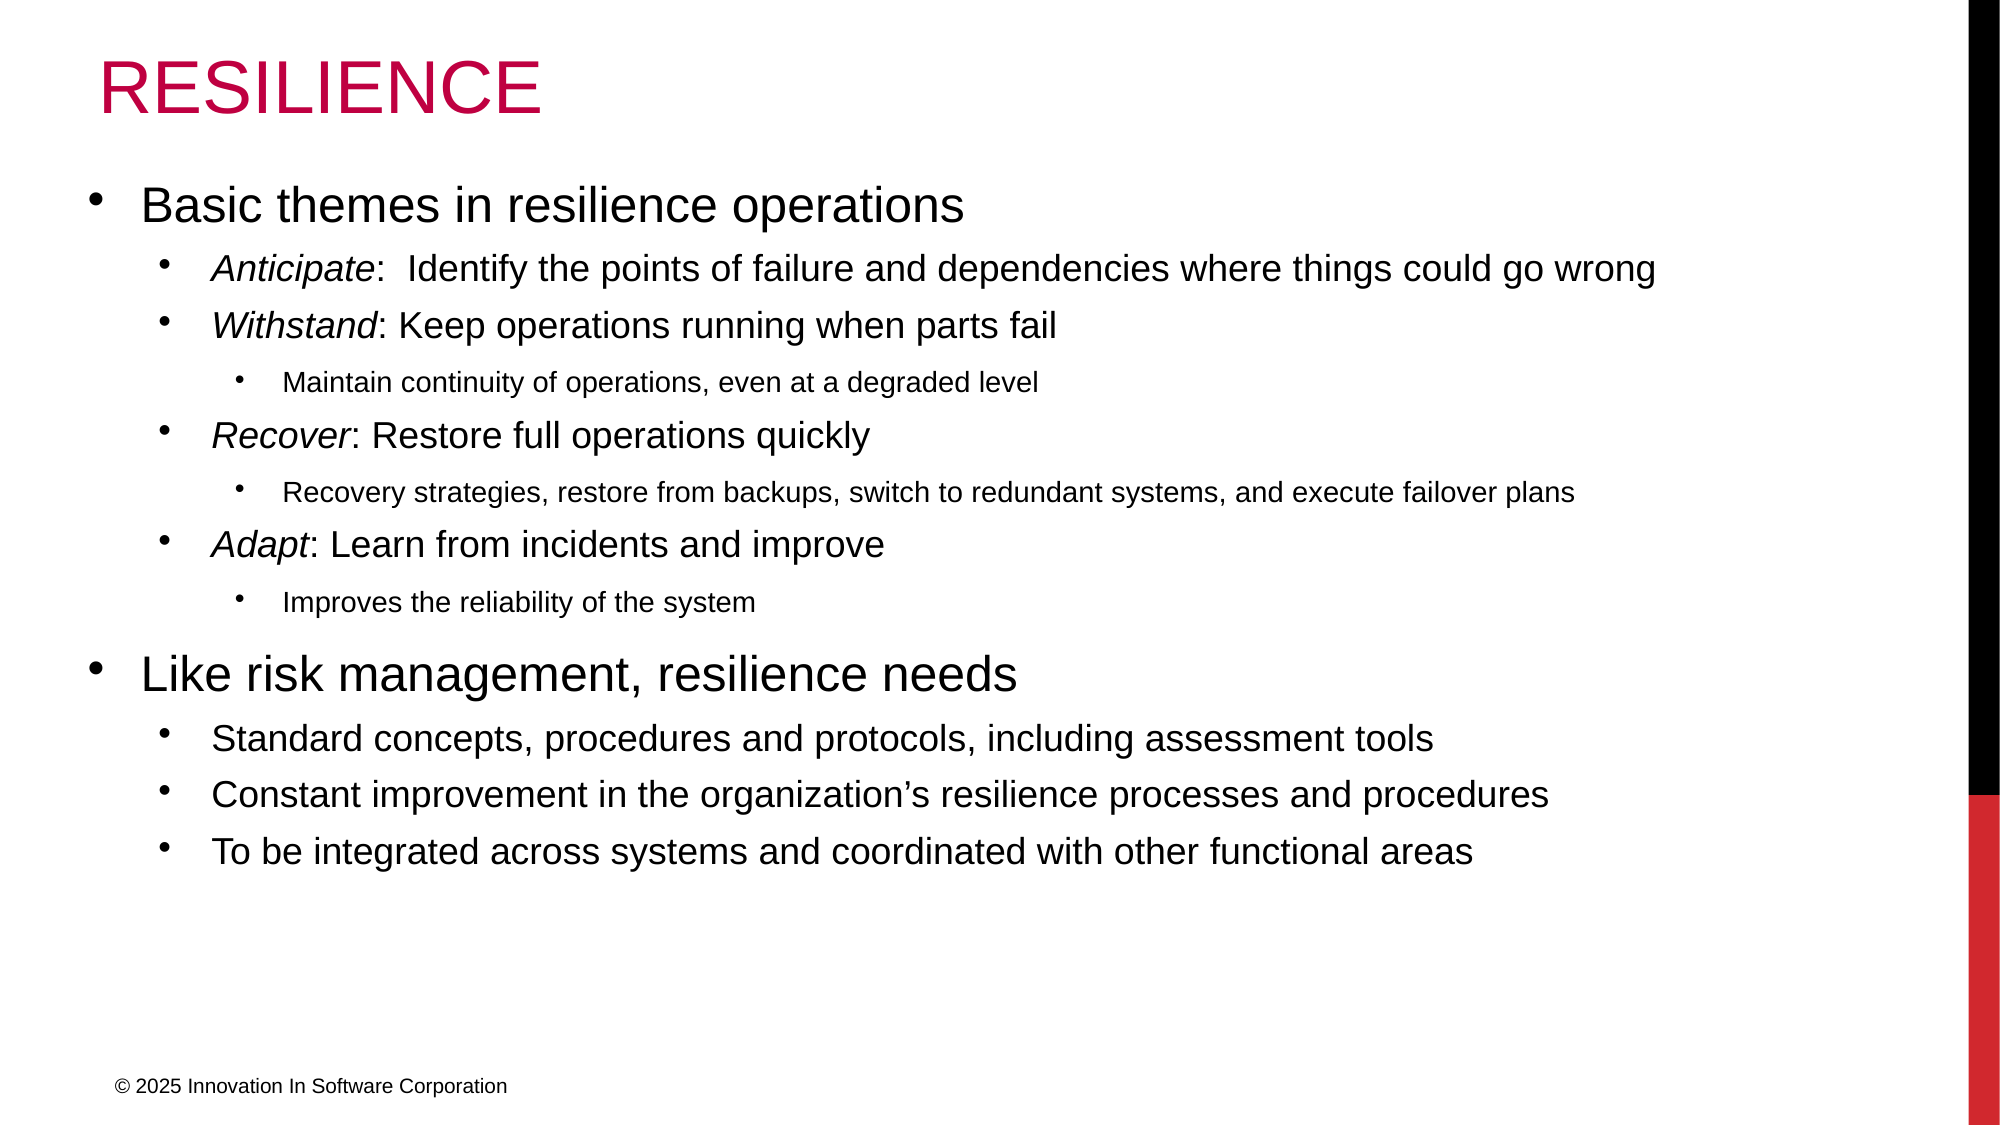

# Resilience
Basic themes in resilience operations
Anticipate:  Identify the points of failure and dependencies where things could go wrong
Withstand: Keep operations running when parts fail
Maintain continuity of operations, even at a degraded level
Recover: Restore full operations quickly
Recovery strategies, restore from backups, switch to redundant systems, and execute failover plans
Adapt: Learn from incidents and improve
Improves the reliability of the system
Like risk management, resilience needs
Standard concepts, procedures and protocols, including assessment tools
Constant improvement in the organization’s resilience processes and procedures
To be integrated across systems and coordinated with other functional areas
© 2025 Innovation In Software Corporation